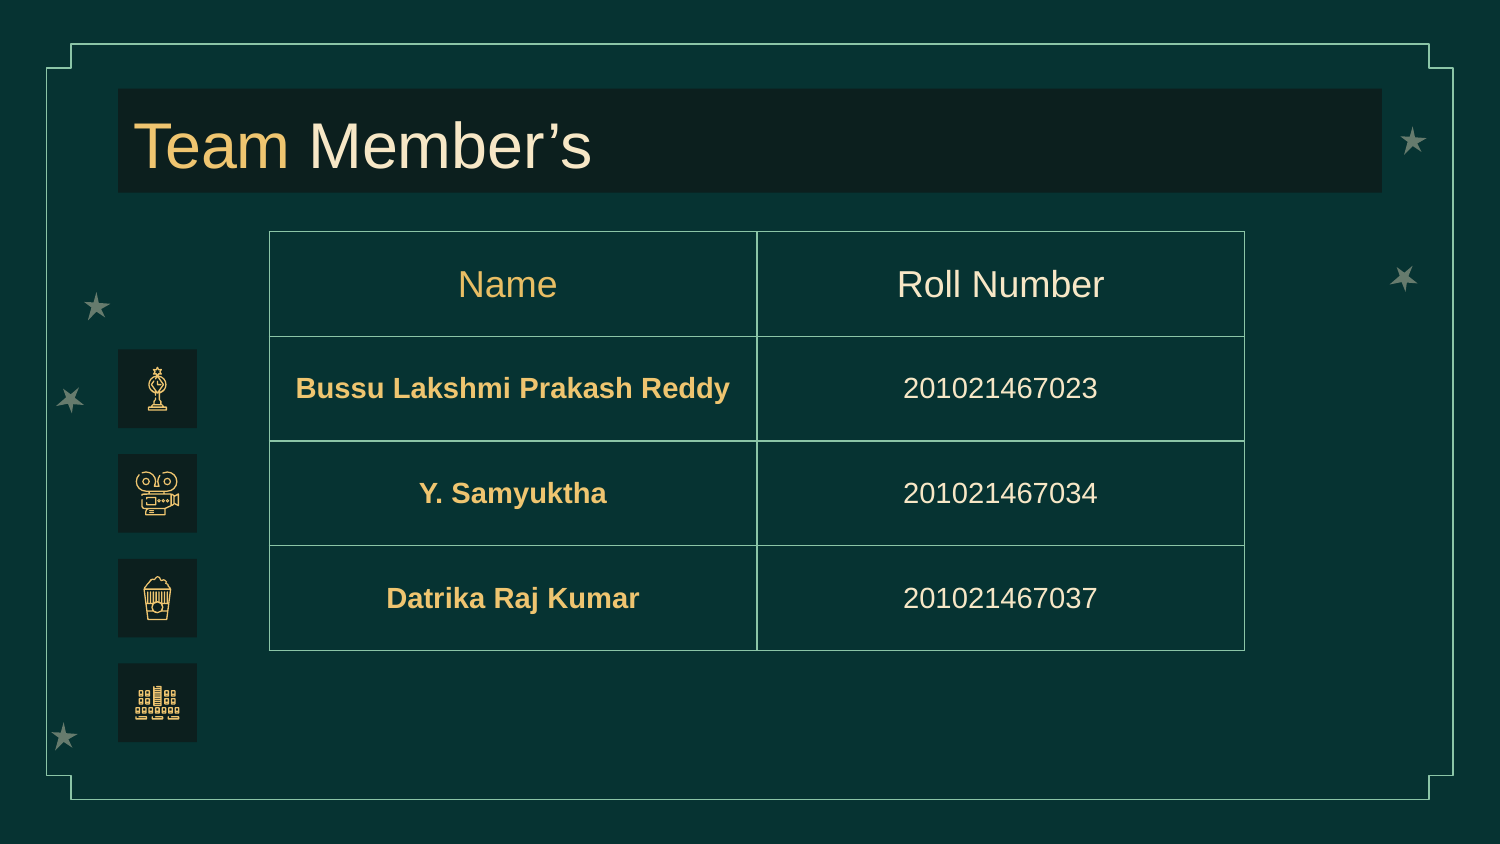

# Team Member’s
| Name | Roll Number |
| --- | --- |
| Bussu Lakshmi Prakash Reddy | 201021467023 |
| Y. Samyuktha | 201021467034 |
| Datrika Raj Kumar | 201021467037 |